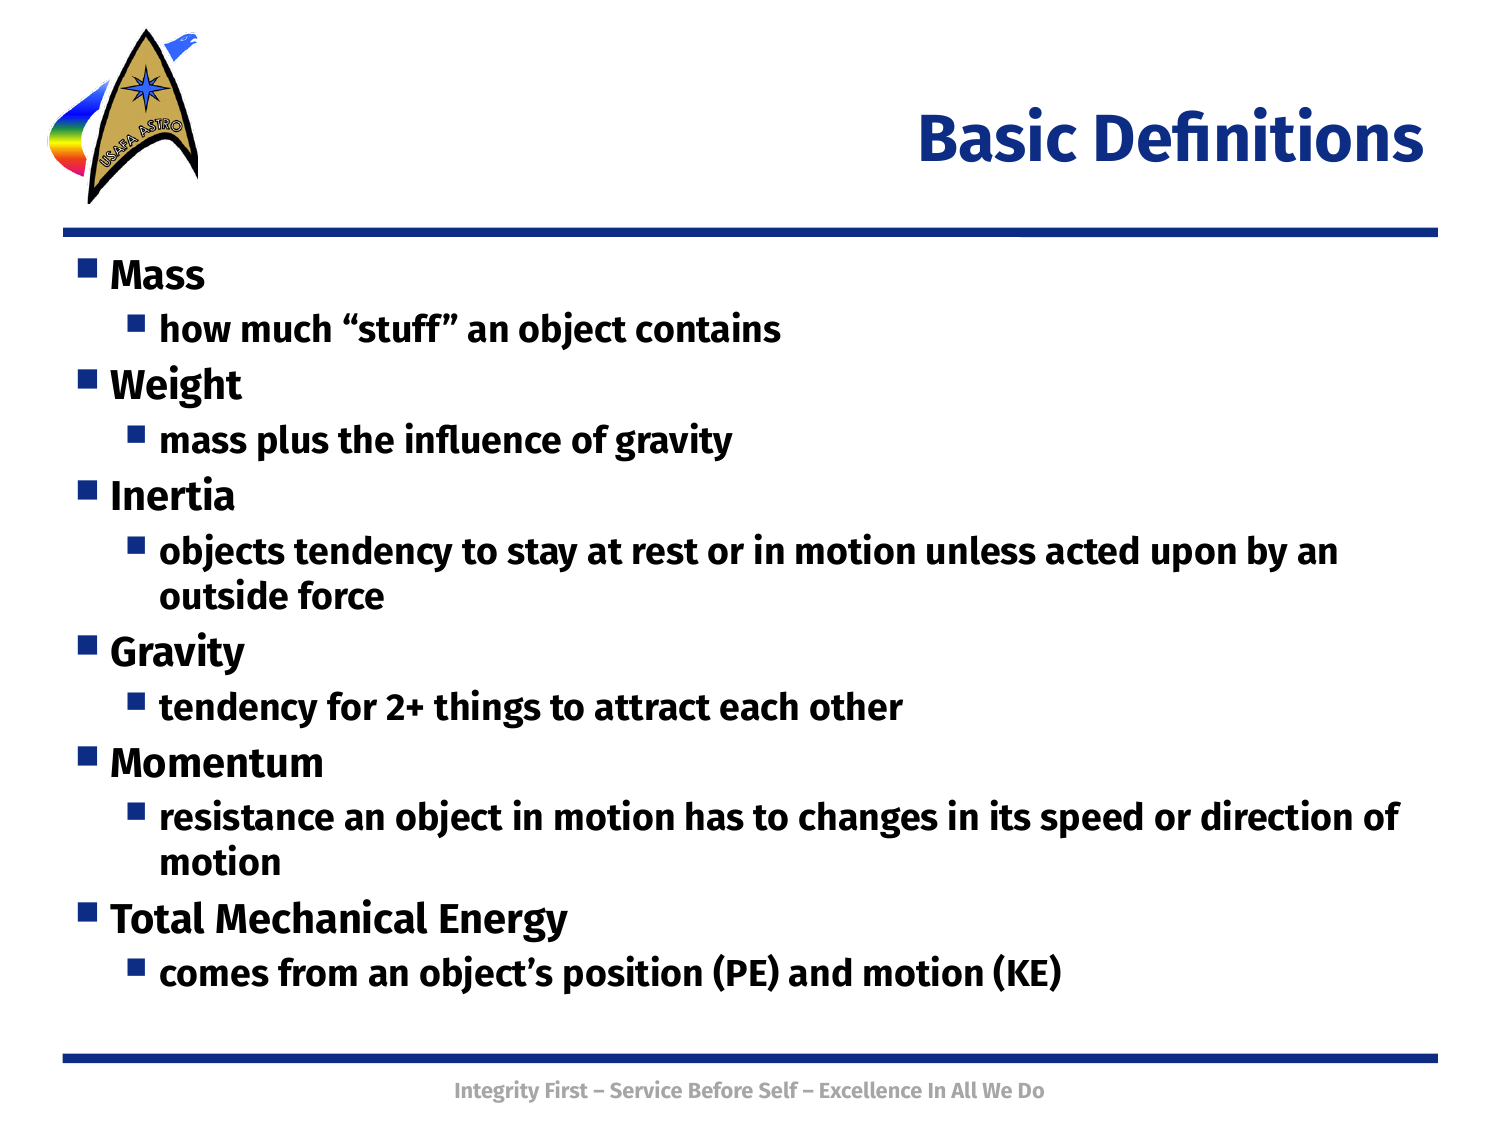

# Basic Definitions
Mass
how much “stuff” an object contains
Weight
mass plus the influence of gravity
Inertia
objects tendency to stay at rest or in motion unless acted upon by an outside force
Gravity
tendency for 2+ things to attract each other
Momentum
resistance an object in motion has to changes in its speed or direction of motion
Total Mechanical Energy
comes from an object’s position (PE) and motion (KE)